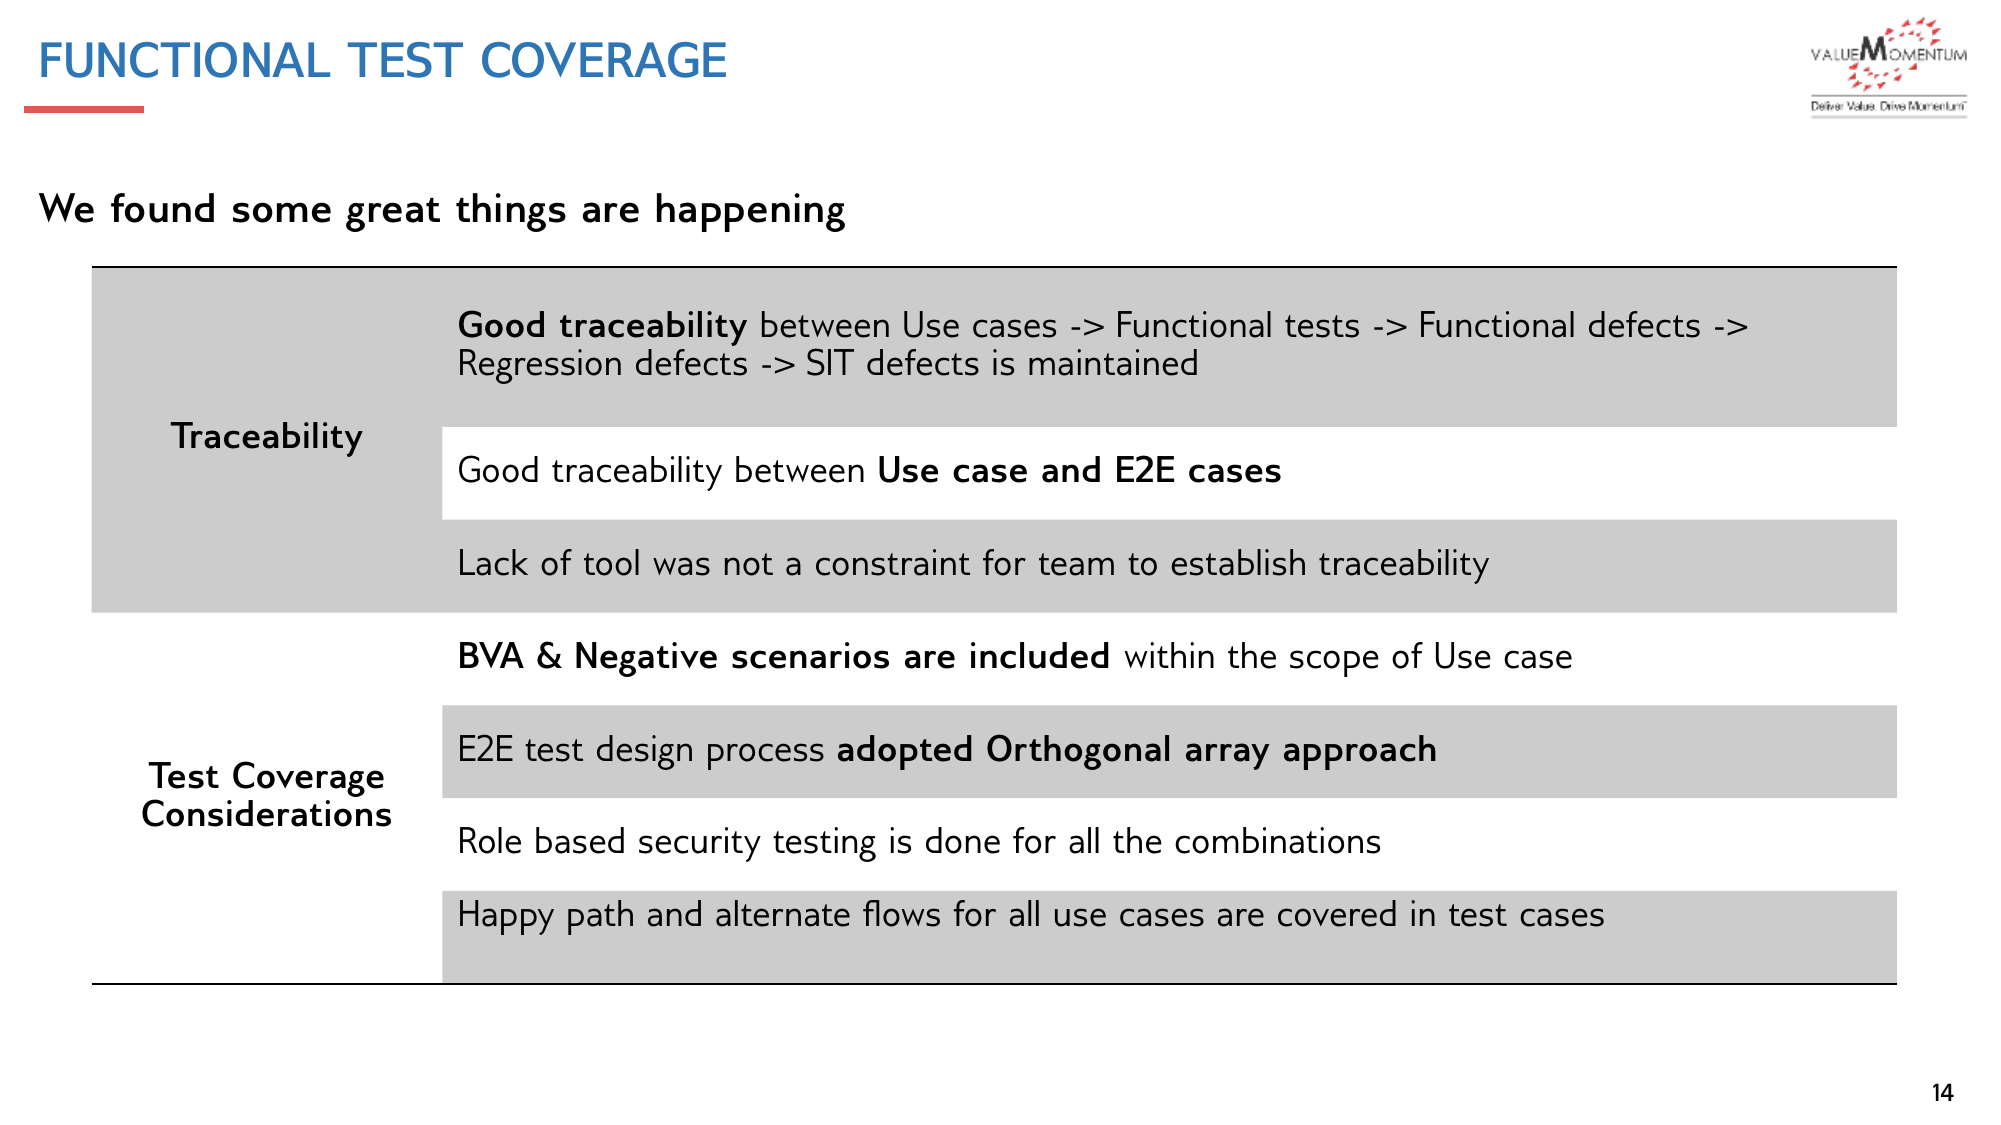

Functional Test coverage
We found some great things are happening
| Traceability | Good traceability between Use cases -> Functional tests -> Functional defects -> Regression defects -> SIT defects is maintained |
| --- | --- |
|  | Good traceability between Use case and E2E cases |
|  | Lack of tool was not a constraint for team to establish traceability |
| Test Coverage Considerations | BVA & Negative scenarios are included within the scope of Use case |
|  | E2E test design process adopted Orthogonal array approach |
|  | Role based security testing is done for all the combinations |
|  | Happy path and alternate flows for all use cases are covered in test cases |